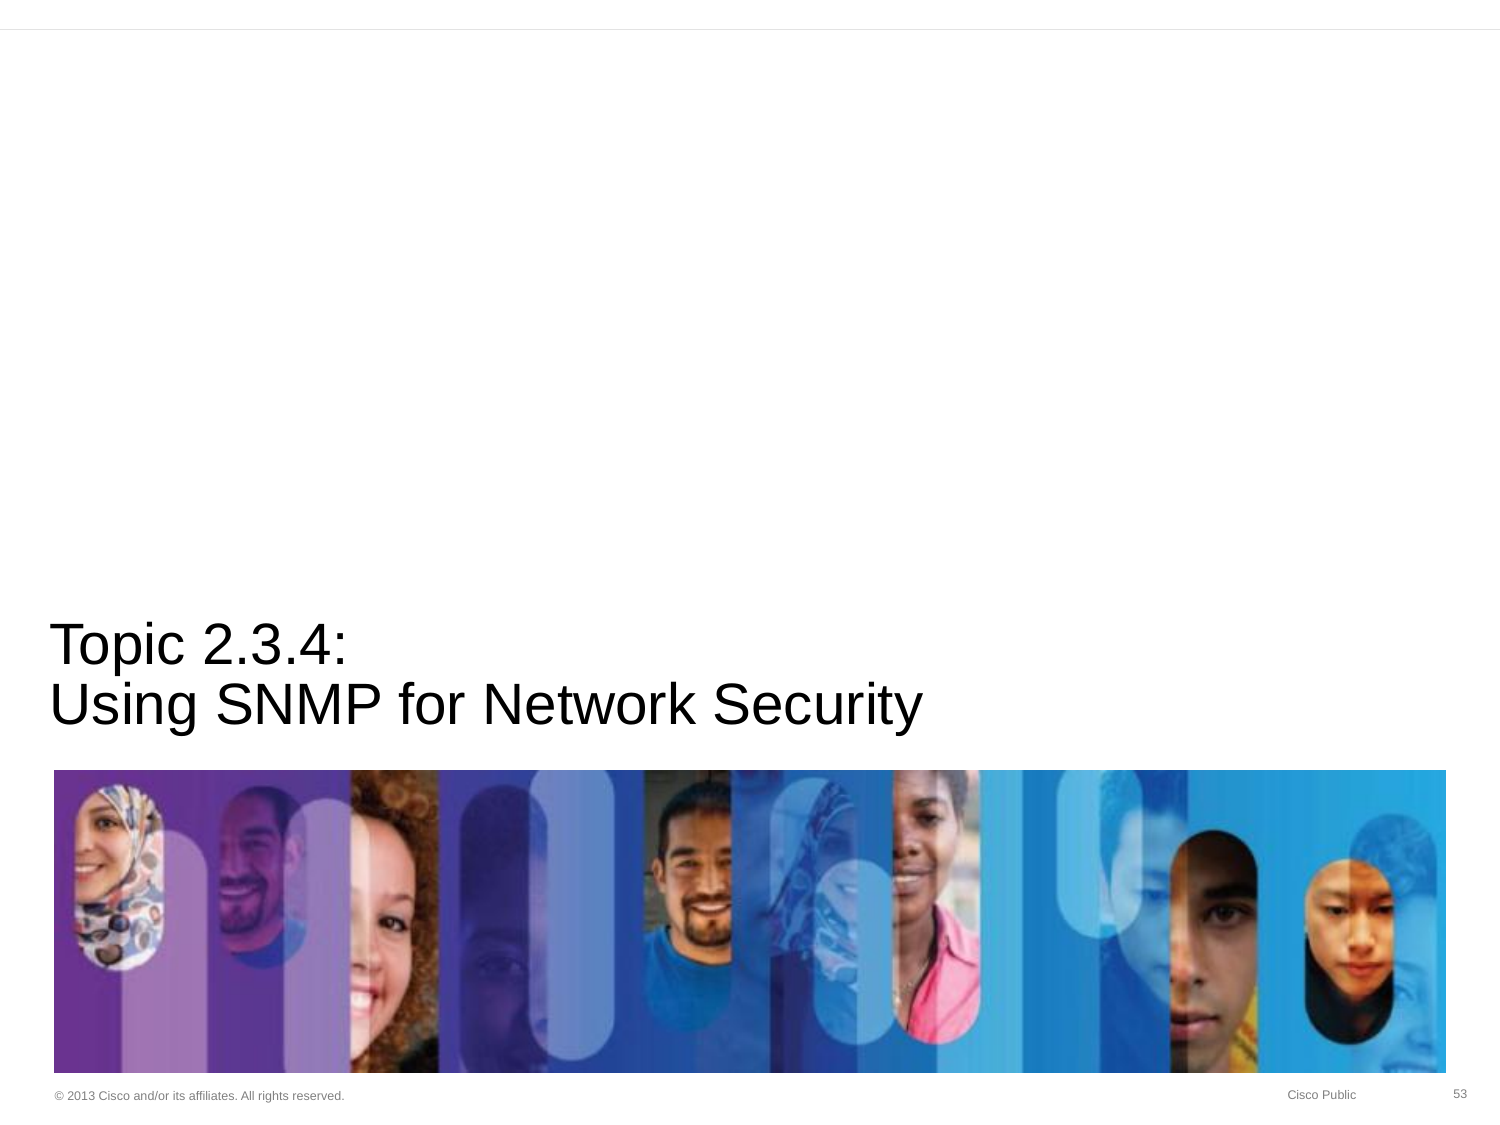

# Topic 2.3.4: Using SNMP for Network Security